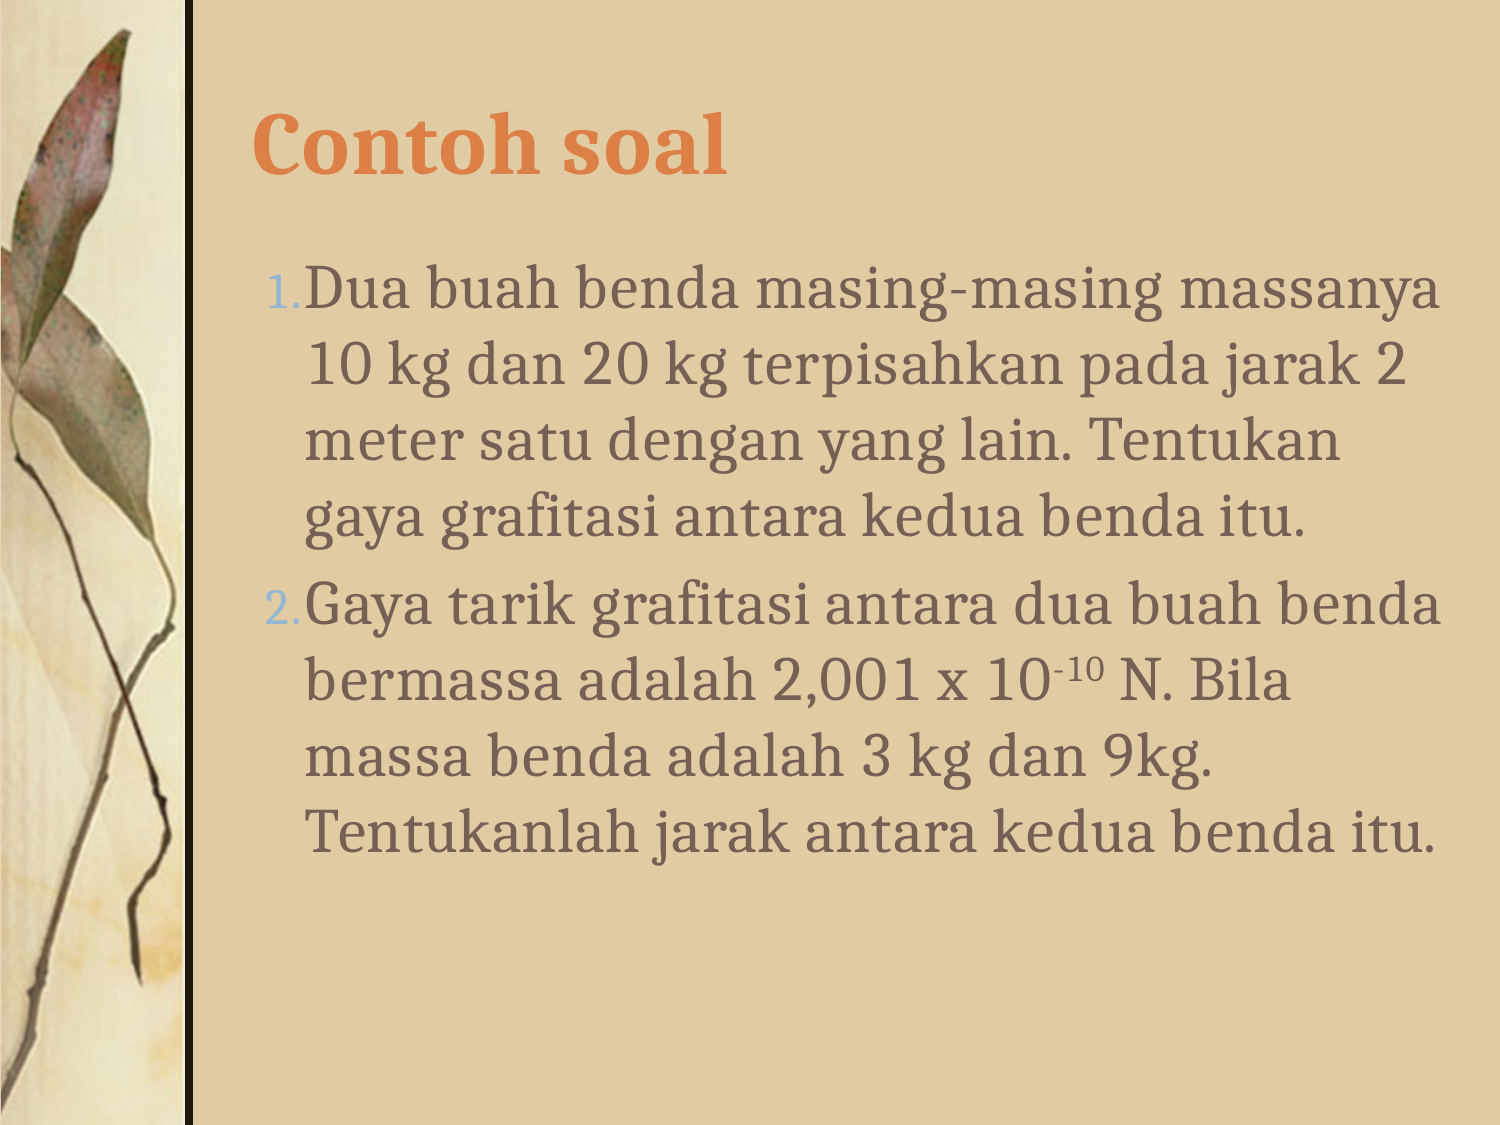

# Contoh soal
Dua buah benda masing-masing massanya 10 kg dan 20 kg terpisahkan pada jarak 2 meter satu dengan yang lain. Tentukan gaya grafitasi antara kedua benda itu.
Gaya tarik grafitasi antara dua buah benda bermassa adalah 2,001 x 10-10 N. Bila massa benda adalah 3 kg dan 9kg. Tentukanlah jarak antara kedua benda itu.